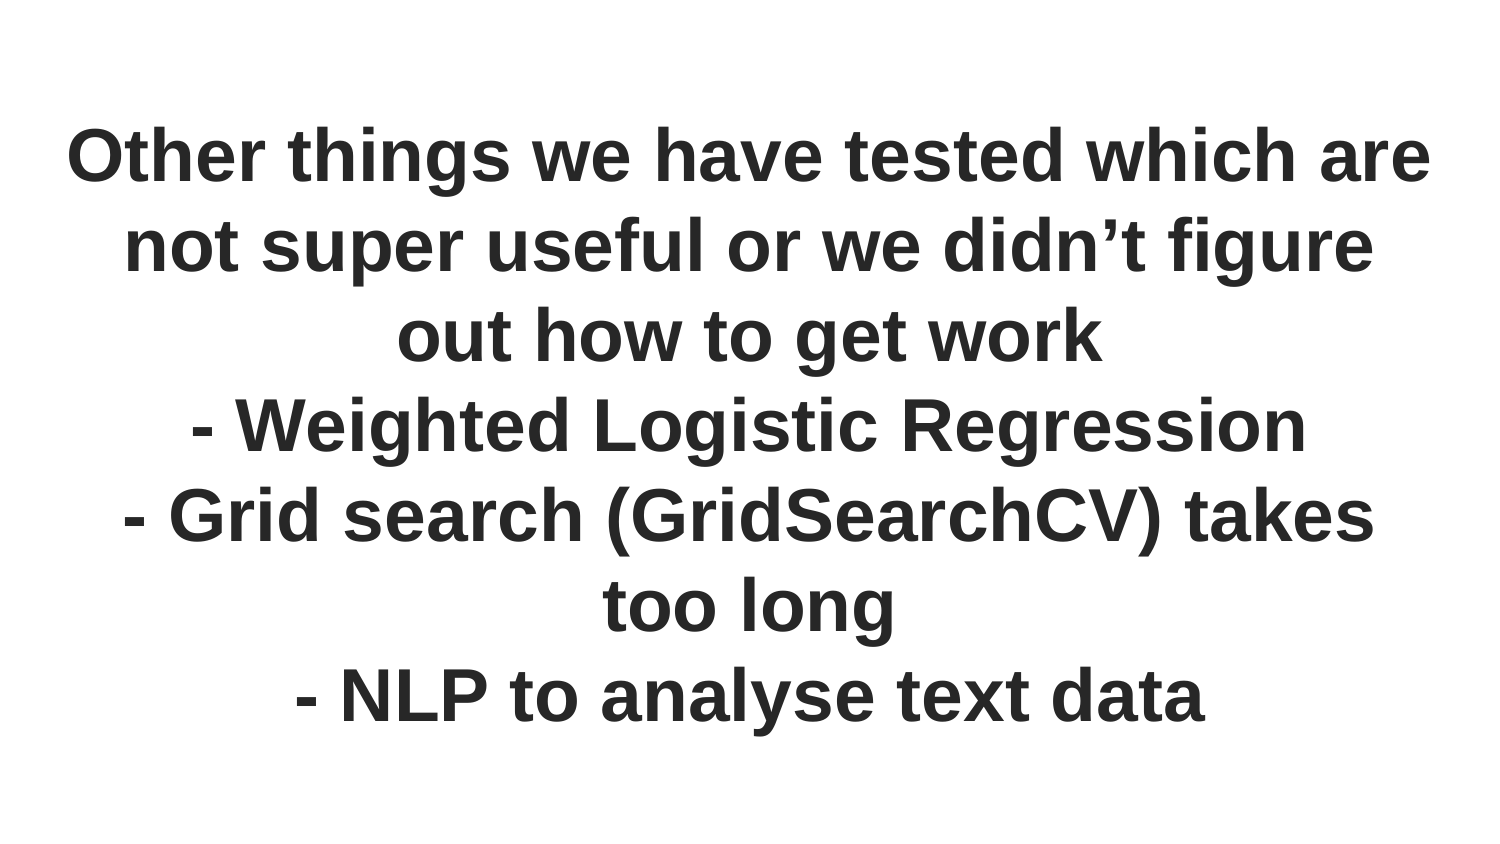

# Other things we have tested which are not super useful or we didn’t figure out how to get work - Weighted Logistic Regression - Grid search (GridSearchCV) takes too long - NLP to analyse text data